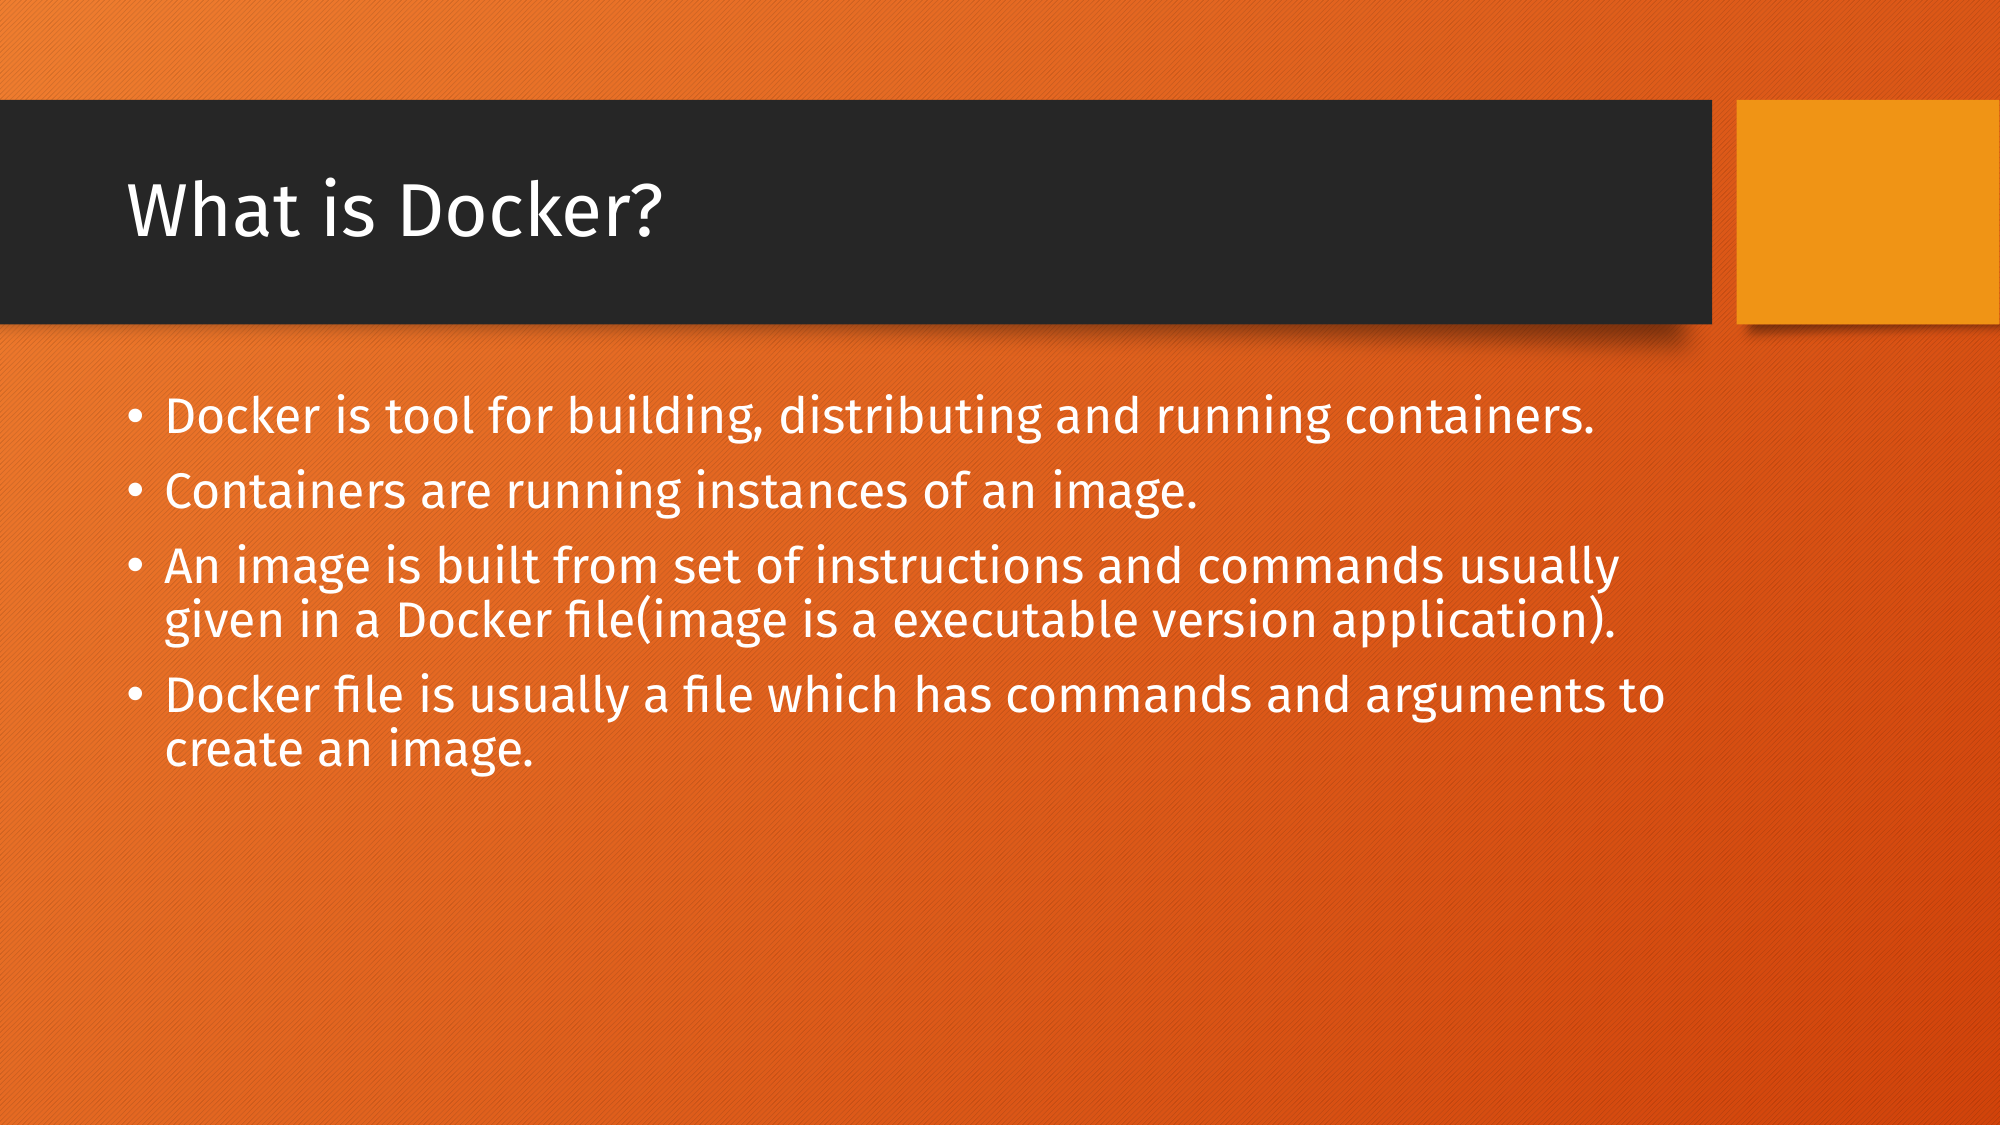

# What is Docker?
Docker is tool for building, distributing and running containers.
Containers are running instances of an image.
An image is built from set of instructions and commands usually given in a Docker file(image is a executable version application).
Docker file is usually a file which has commands and arguments to create an image.